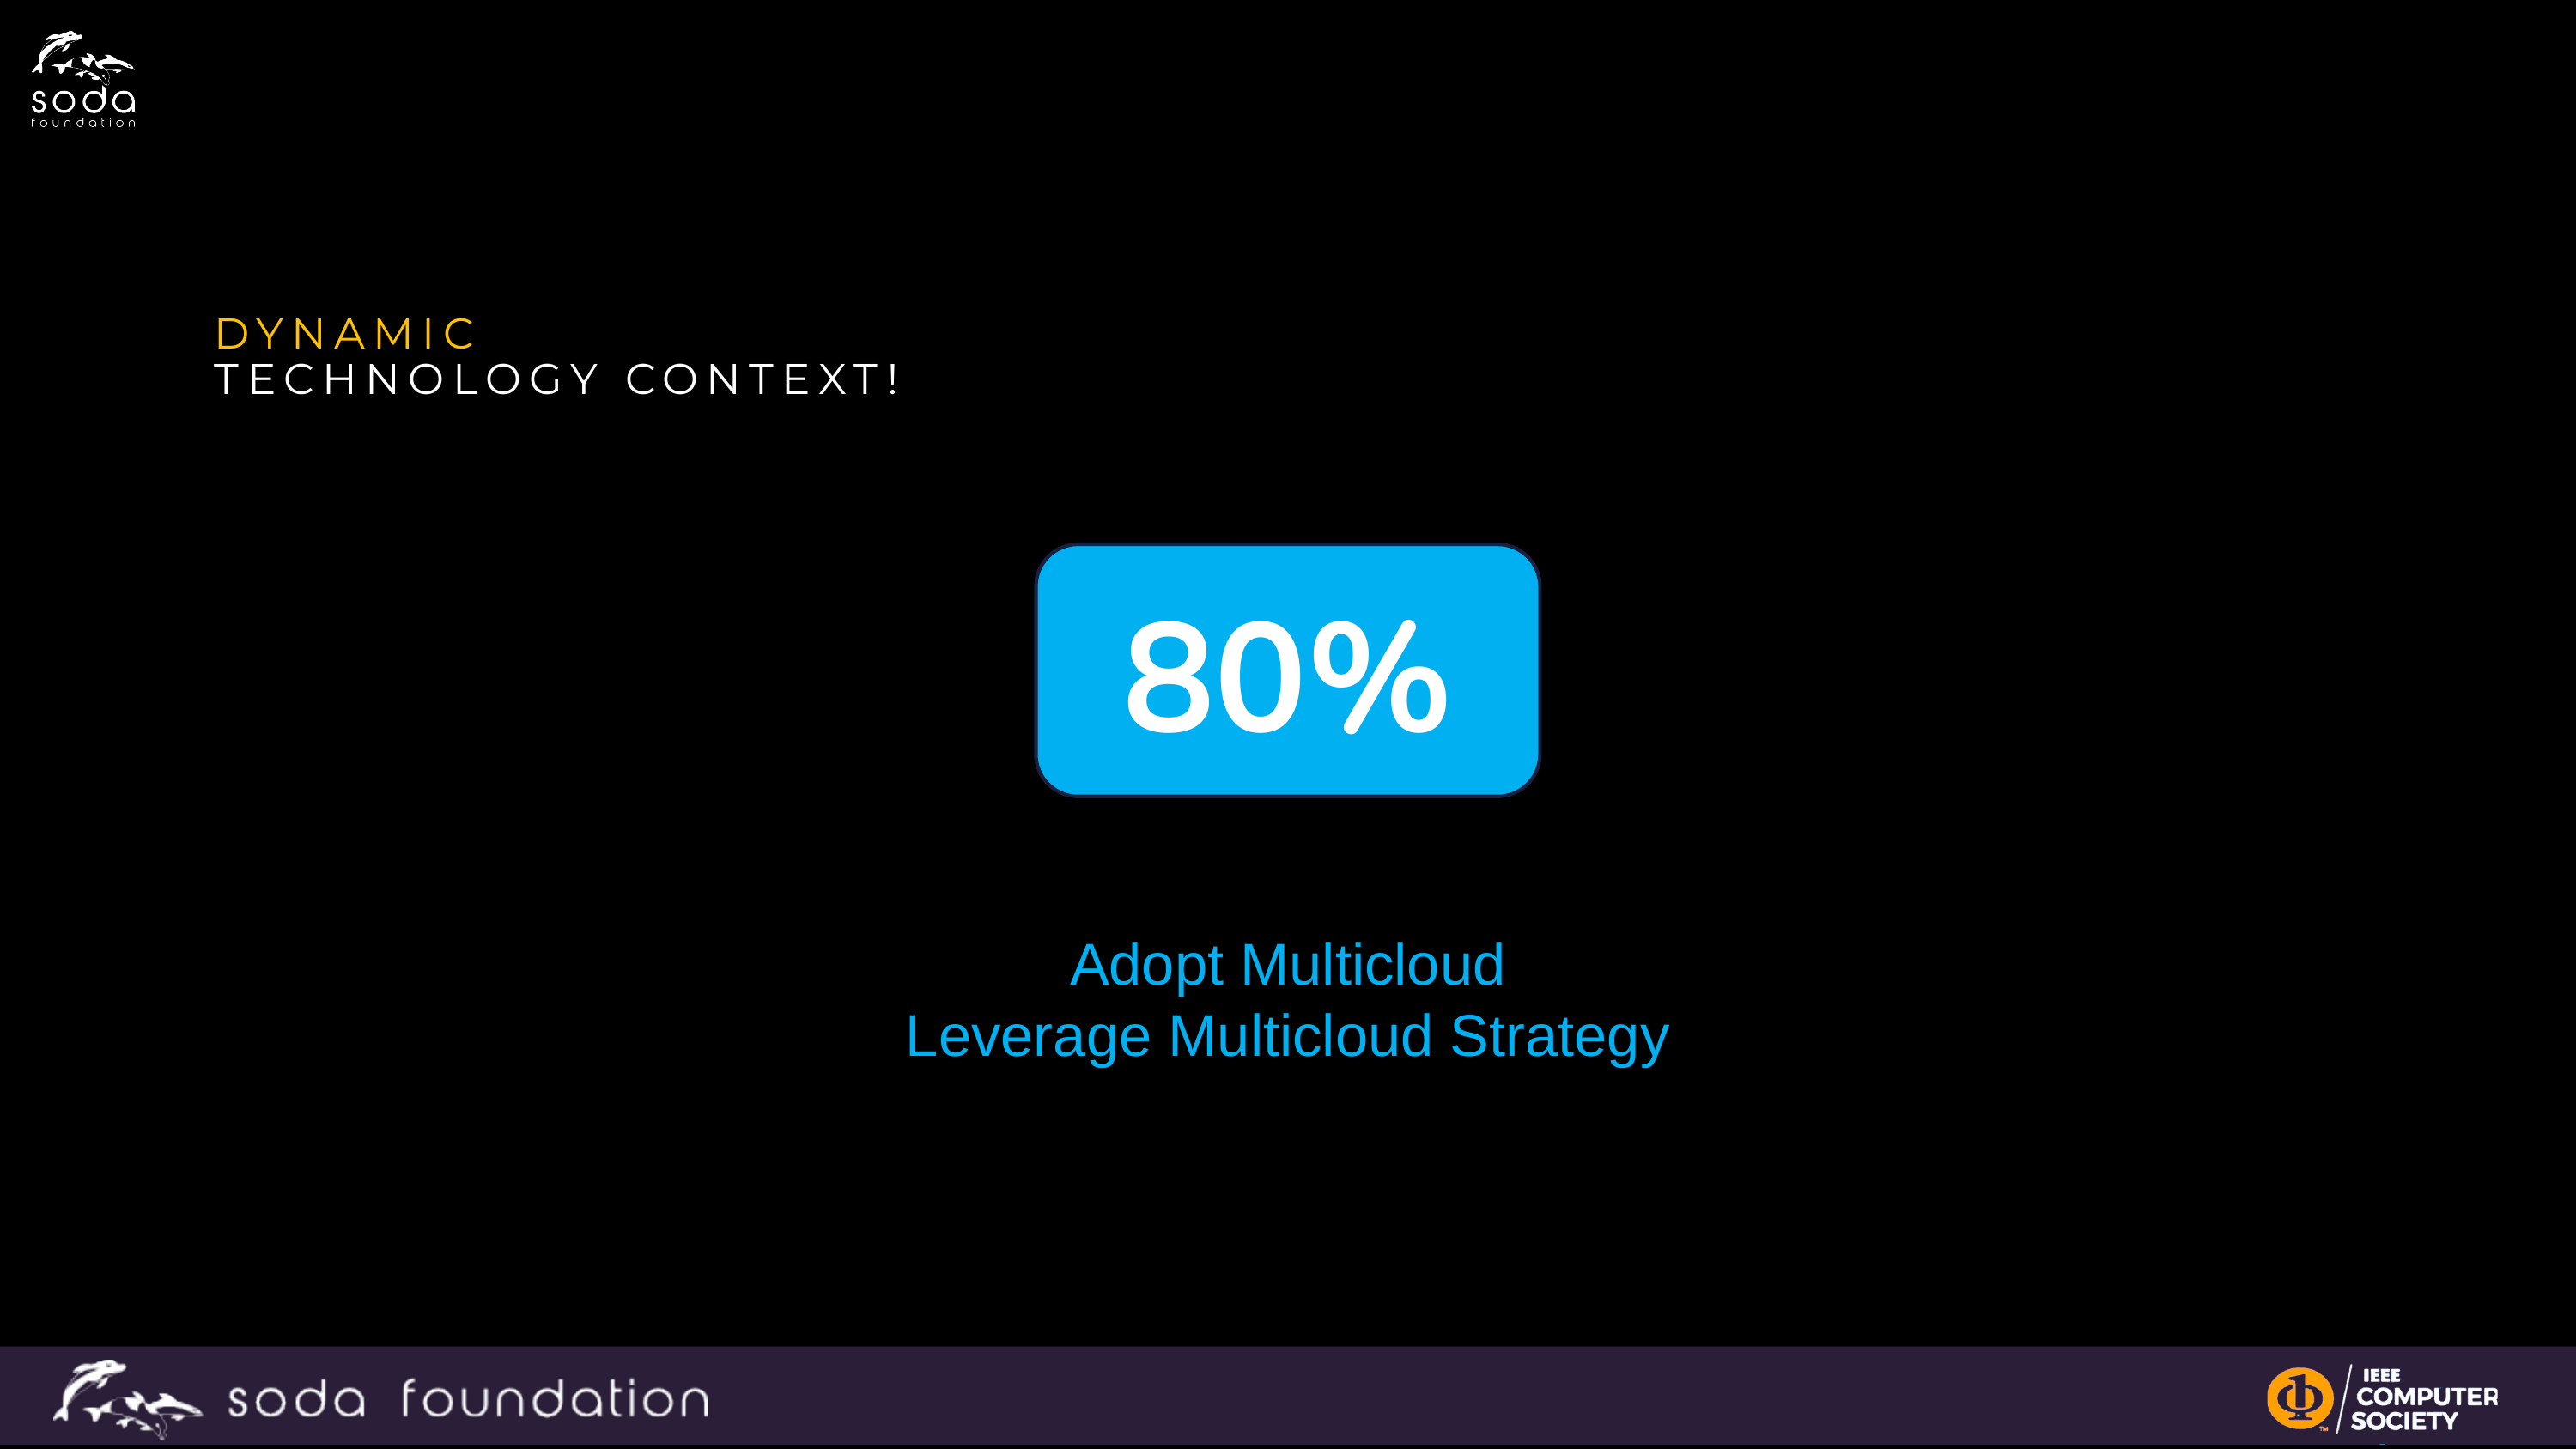

DYNAMIC
TECHNOLOGY CONTEXT!
80%
Adopt Multicloud
Leverage Multicloud Strategy